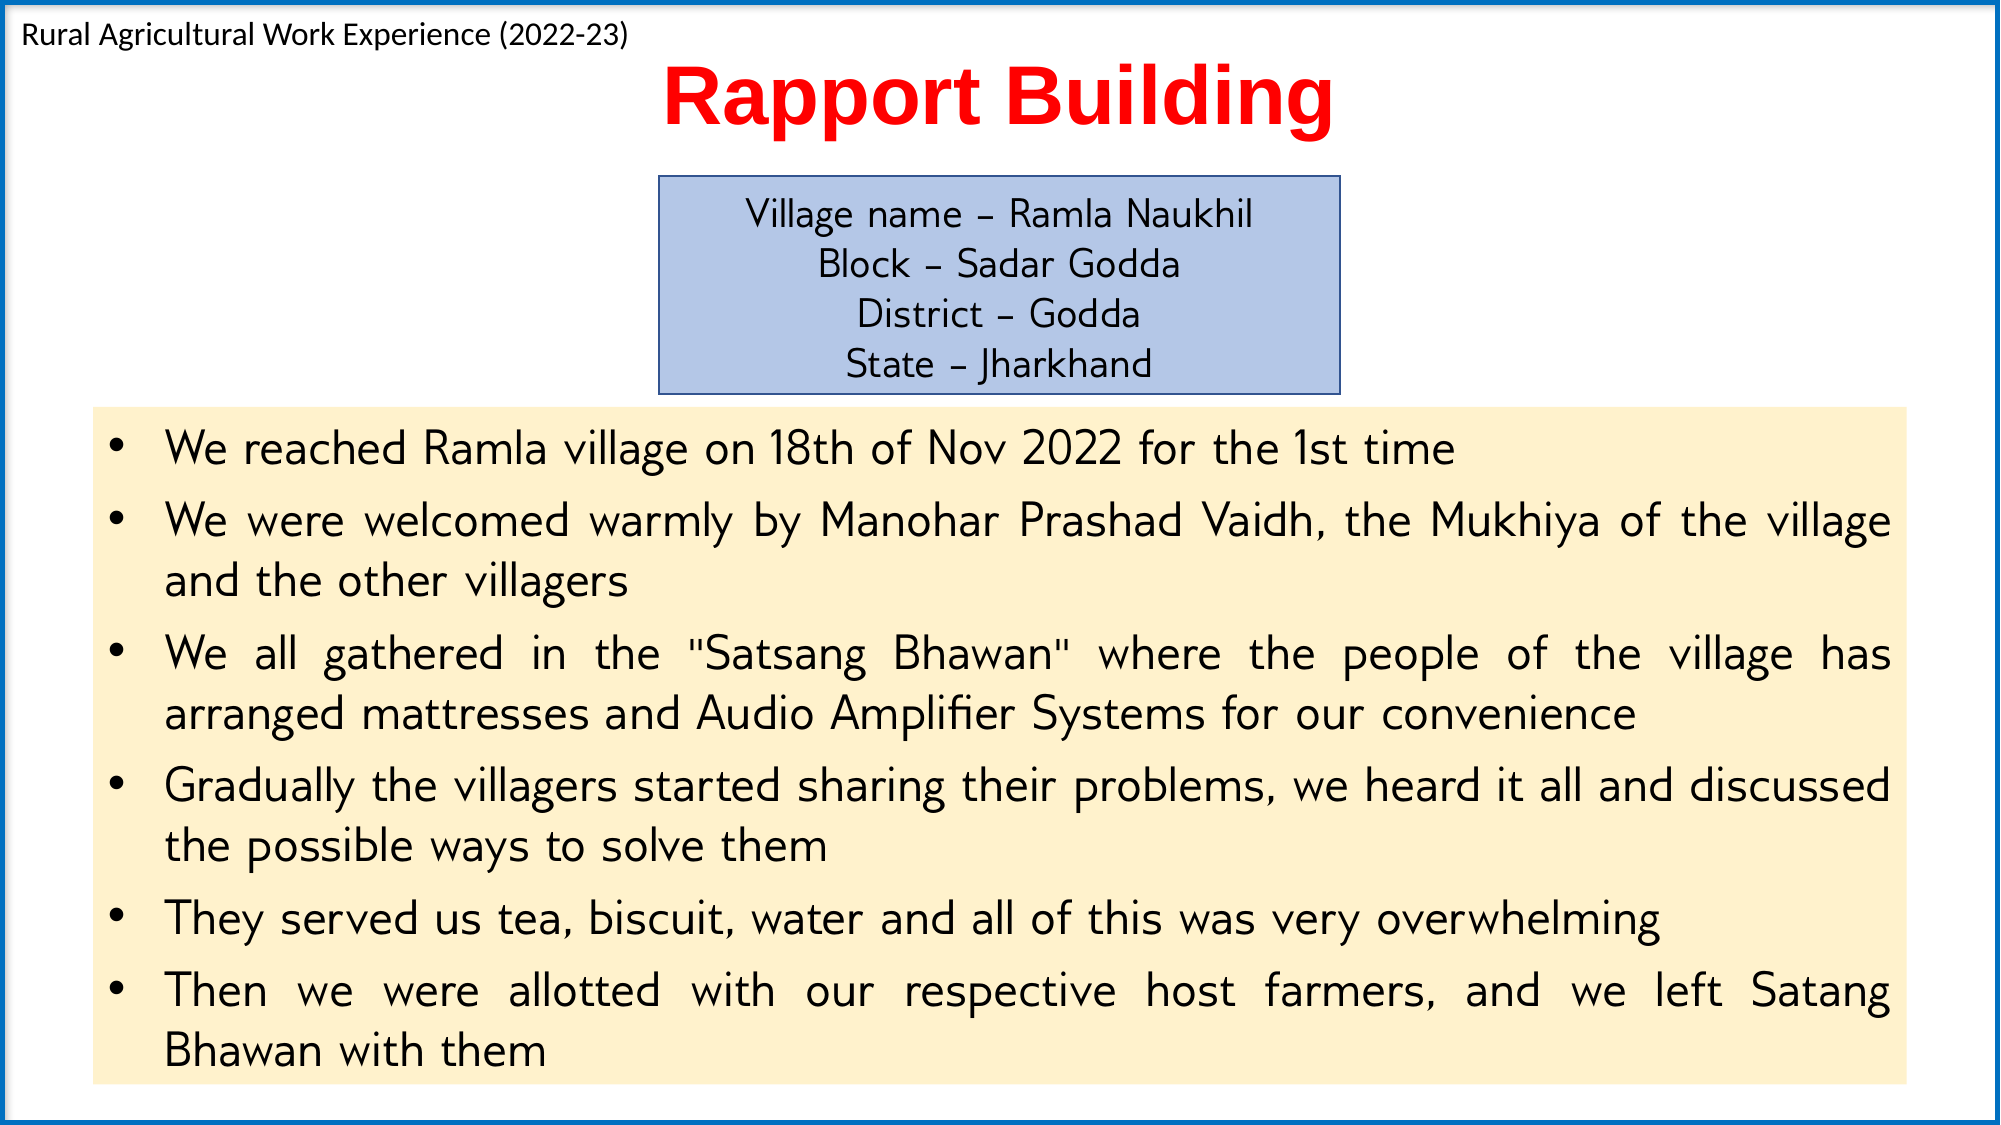

Rural Agricultural Work Experience (2022-23)
Rapport Building
Village name – Ramla Naukhil
Block – Sadar Godda
District – Godda
State – Jharkhand
We reached Ramla village on 18th of Nov 2022 for the 1st time
We were welcomed warmly by Manohar Prashad Vaidh, the Mukhiya of the village and the other villagers
We all gathered in the "Satsang Bhawan" where the people of the village has arranged mattresses and Audio Amplifier Systems for our convenience
Gradually the villagers started sharing their problems, we heard it all and discussed the possible ways to solve them
They served us tea, biscuit, water and all of this was very overwhelming
Then we were allotted with our respective host farmers, and we left Satang Bhawan with them